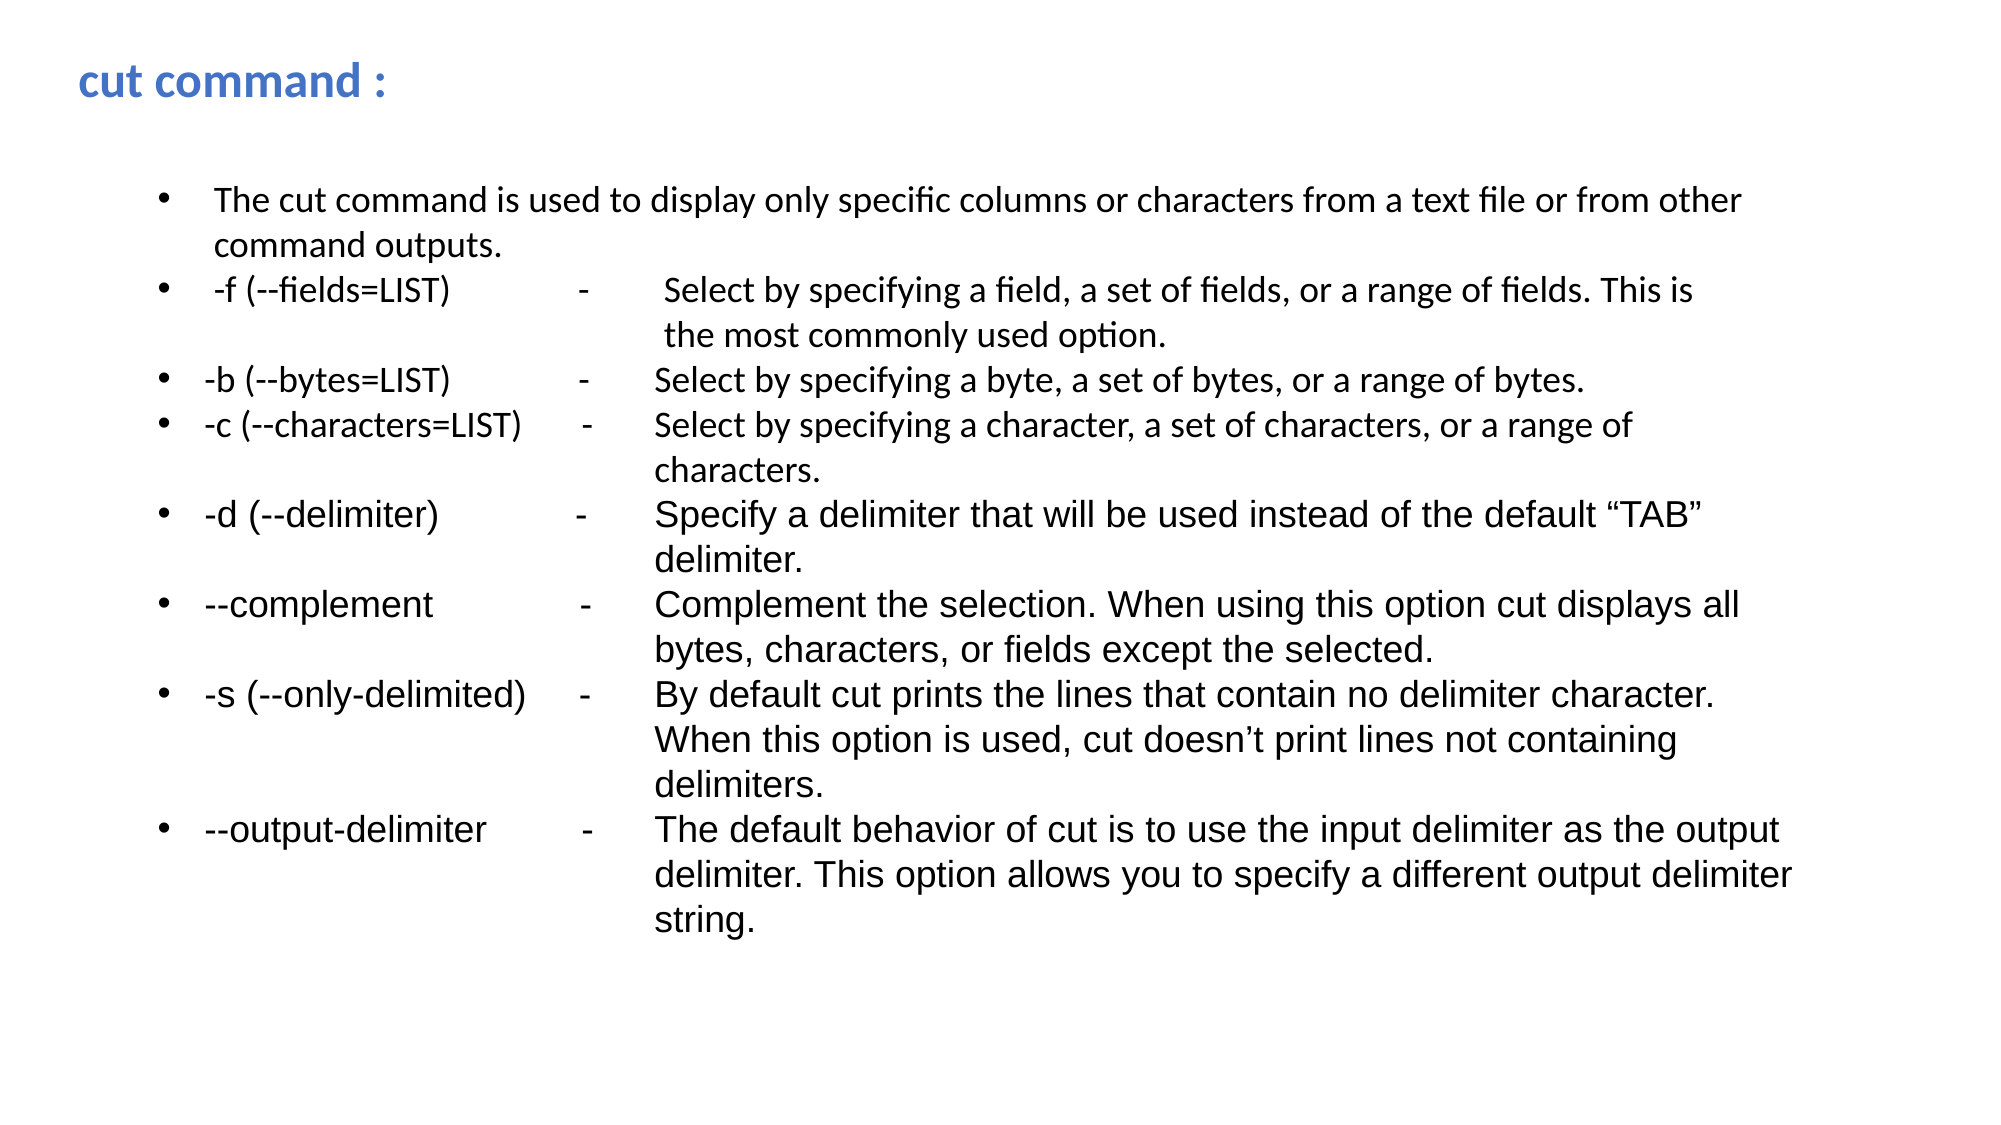

cut command :
The cut command is used to display only specific columns or characters from a text file or from other command outputs.
-f (--fields=LIST)               - 	Select by specifying a field, a set of fields, or a range of fields. This is 					the most commonly used option.
-b (--bytes=LIST)               - 	Select by specifying a byte, a set of bytes, or a range of bytes.
-c (--characters=LIST)       - 	Select by specifying a character, a set of characters, or a range of 					characters.
-d (--delimiter)             - 	Specify a delimiter that will be used instead of the default “TAB” 				delimiter.
--complement              - 	Complement the selection. When using this option cut displays all 				bytes, characters, or fields except the selected.
-s (--only-delimited)     - 	By default cut prints the lines that contain no delimiter character. 				When this option is used, cut doesn’t print lines not containing 					delimiters.
--output-delimiter         - 	The default behavior of cut is to use the input delimiter as the output 				delimiter. This option allows you to specify a different output delimiter 				string.